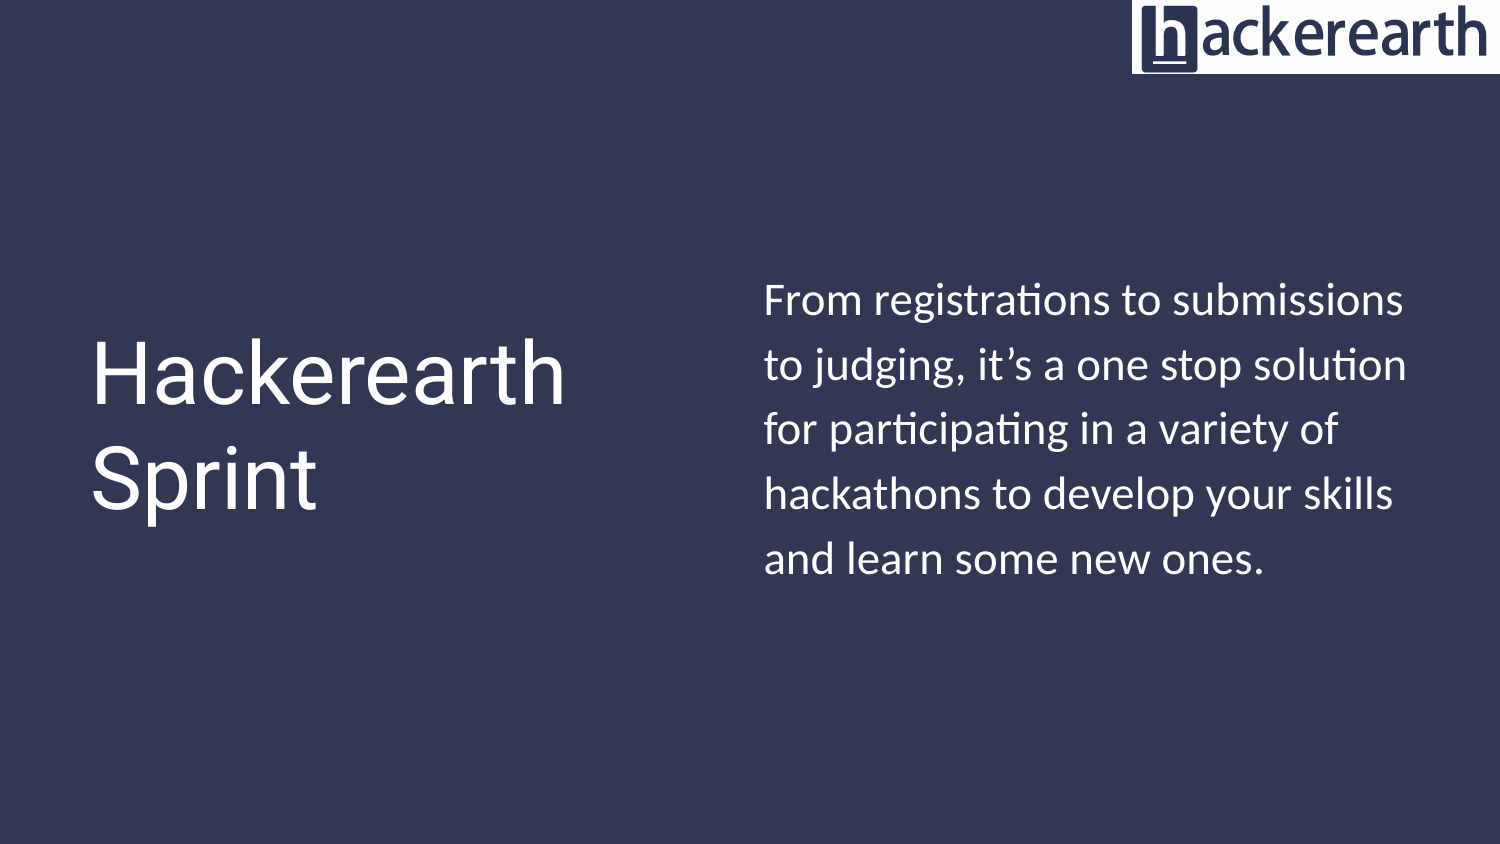

From registrations to submissions to judging, it’s a one stop solution for participating in a variety of hackathons to develop your skills and learn some new ones.
# Hackerearth
Sprint